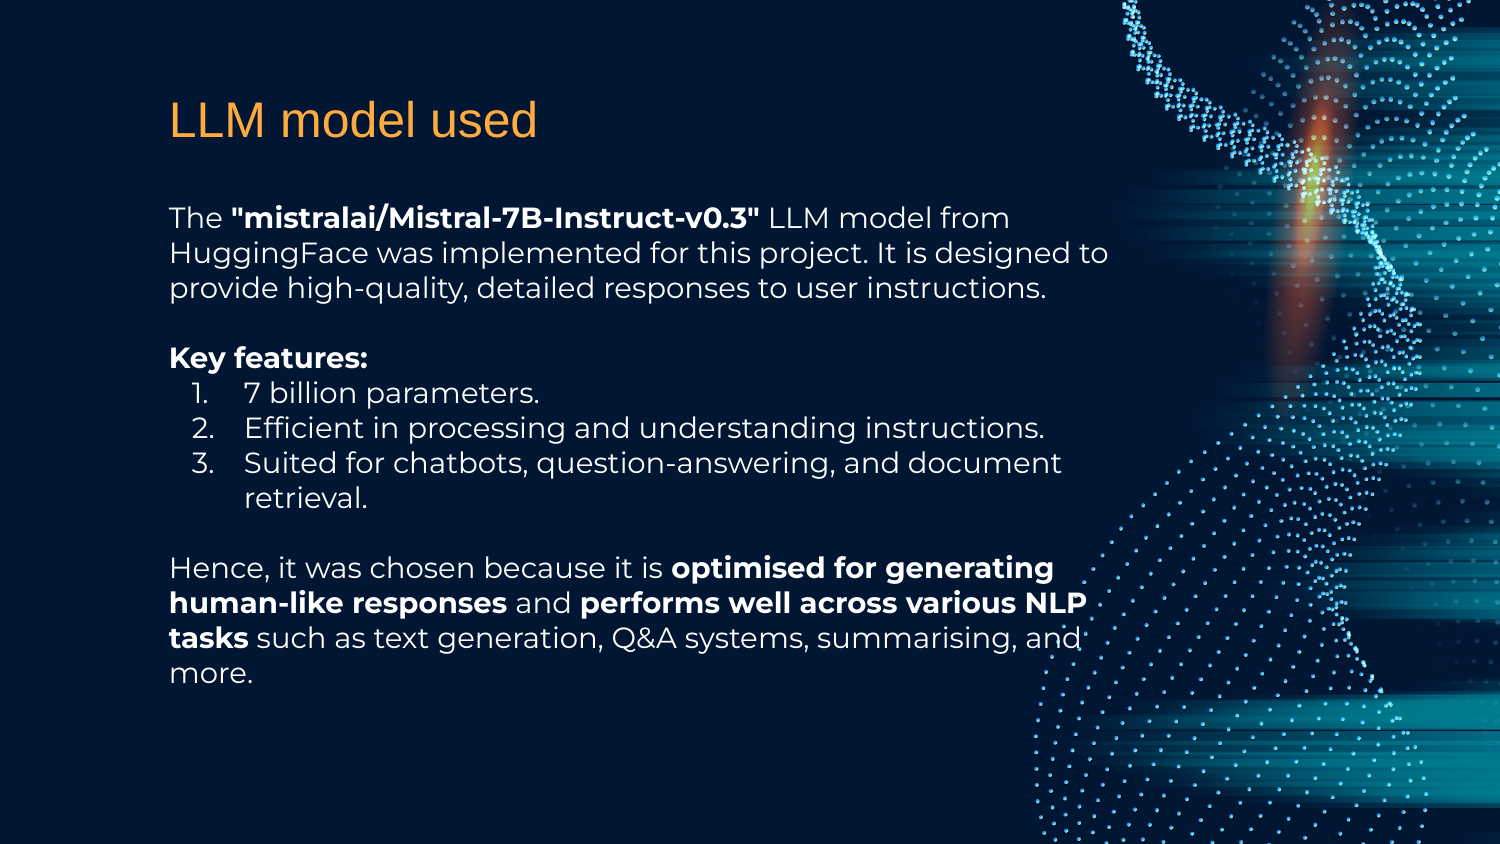

# LLM model used
The "mistralai/Mistral-7B-Instruct-v0.3" LLM model from HuggingFace was implemented for this project. It is designed to provide high-quality, detailed responses to user instructions.

Key features:
7 billion parameters.
Efficient in processing and understanding instructions.
Suited for chatbots, question-answering, and document retrieval.

Hence, it was chosen because it is optimised for generating human-like responses and performs well across various NLP tasks such as text generation, Q&A systems, summarising, and more.